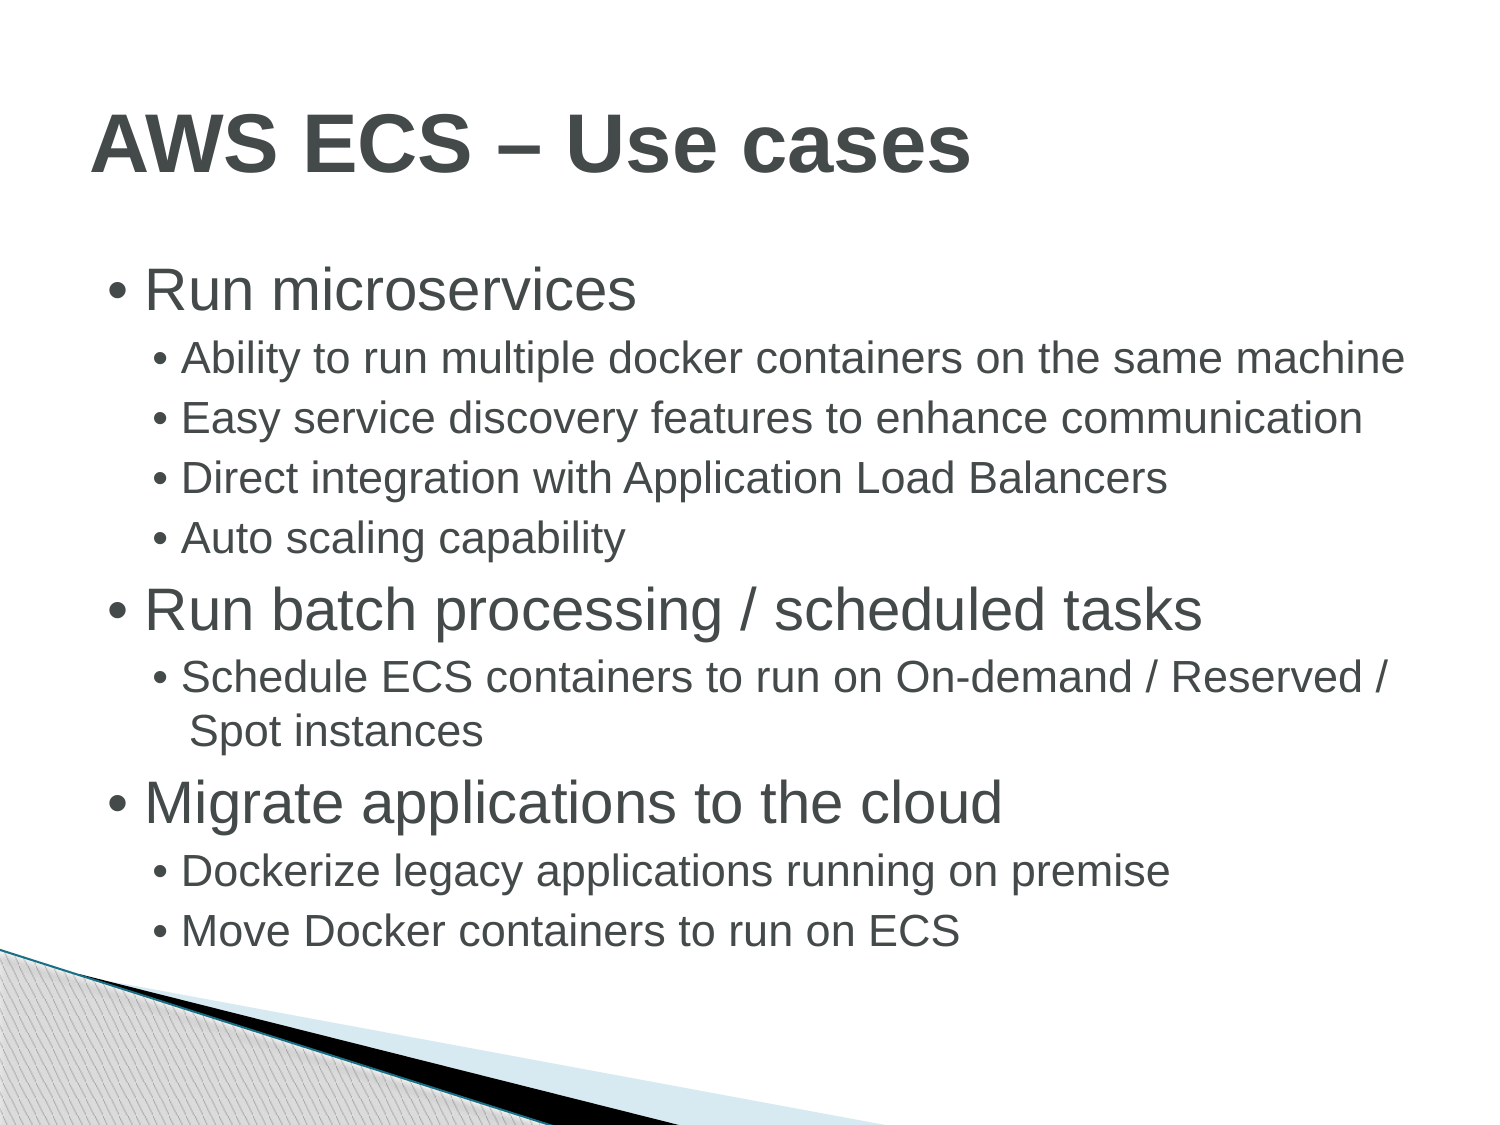

# AWS ECS – Use cases
• Run microservices
• Ability to run multiple docker containers on the same machine
• Easy service discovery features to enhance communication
• Direct integration with Application Load Balancers
• Auto scaling capability
• Run batch processing / scheduled tasks
• Schedule ECS containers to run on On-demand / Reserved / Spot instances
• Migrate applications to the cloud
• Dockerize legacy applications running on premise
• Move Docker containers to run on ECS